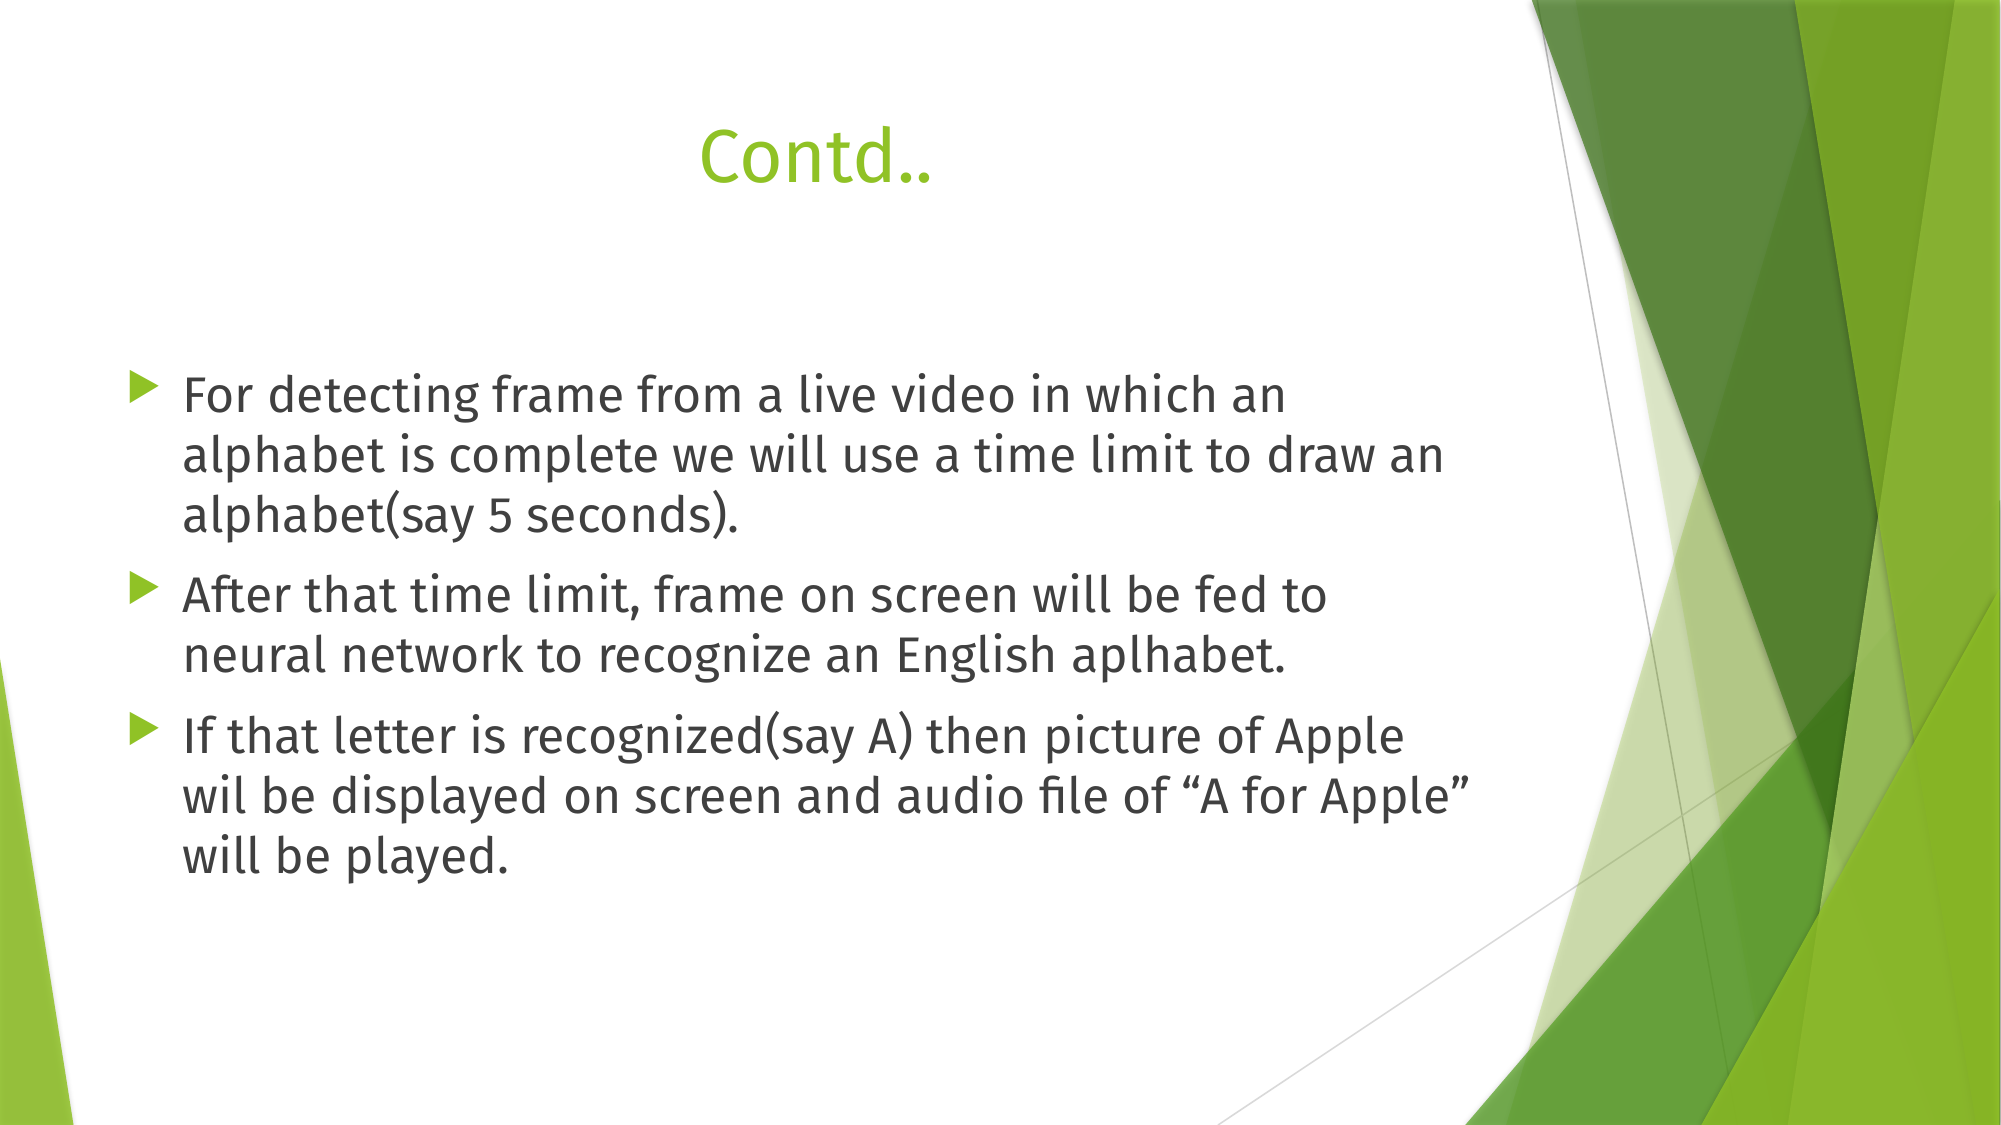

# Contd..
For detecting frame from a live video in which an alphabet is complete we will use a time limit to draw an alphabet(say 5 seconds).
After that time limit, frame on screen will be fed to neural network to recognize an English aplhabet.
If that letter is recognized(say A) then picture of Apple wil be displayed on screen and audio file of “A for Apple” will be played.